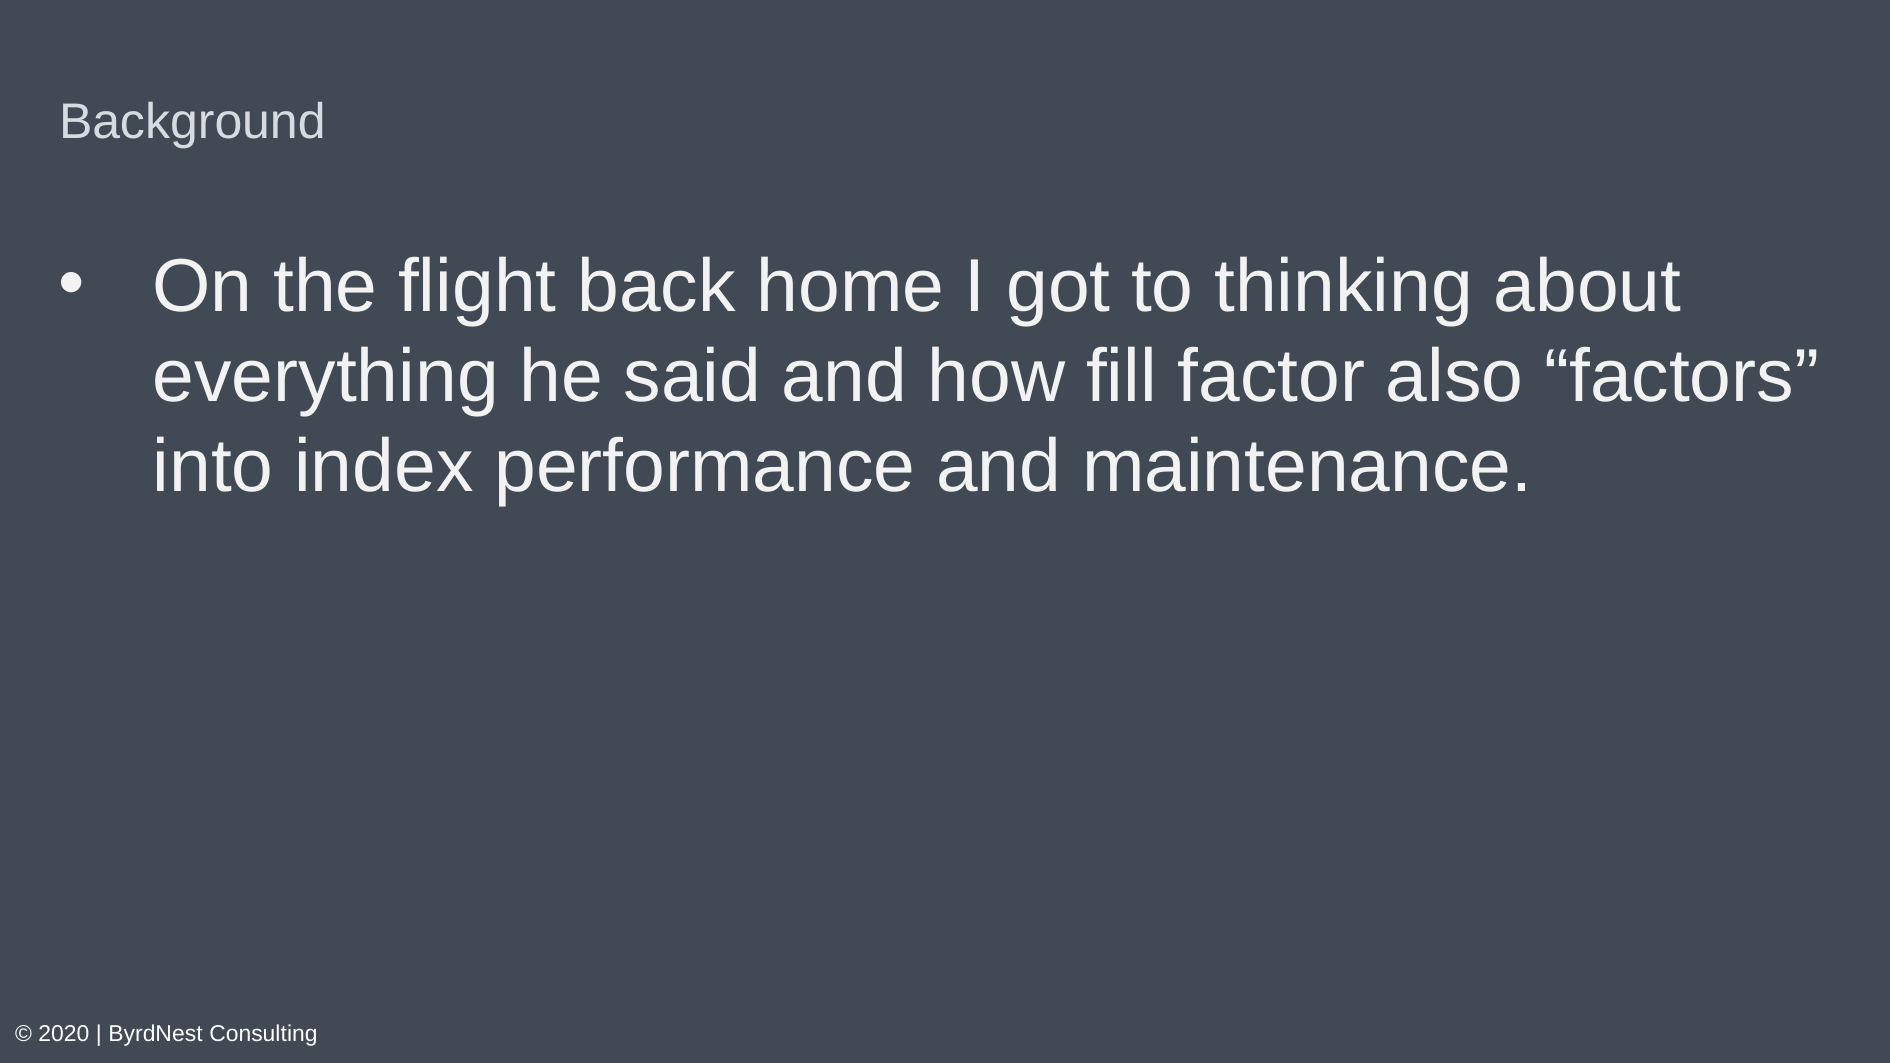

# Background
On the flight back home I got to thinking about everything he said and how fill factor also “factors” into index performance and maintenance.

© 2020 | ByrdNest Consulting